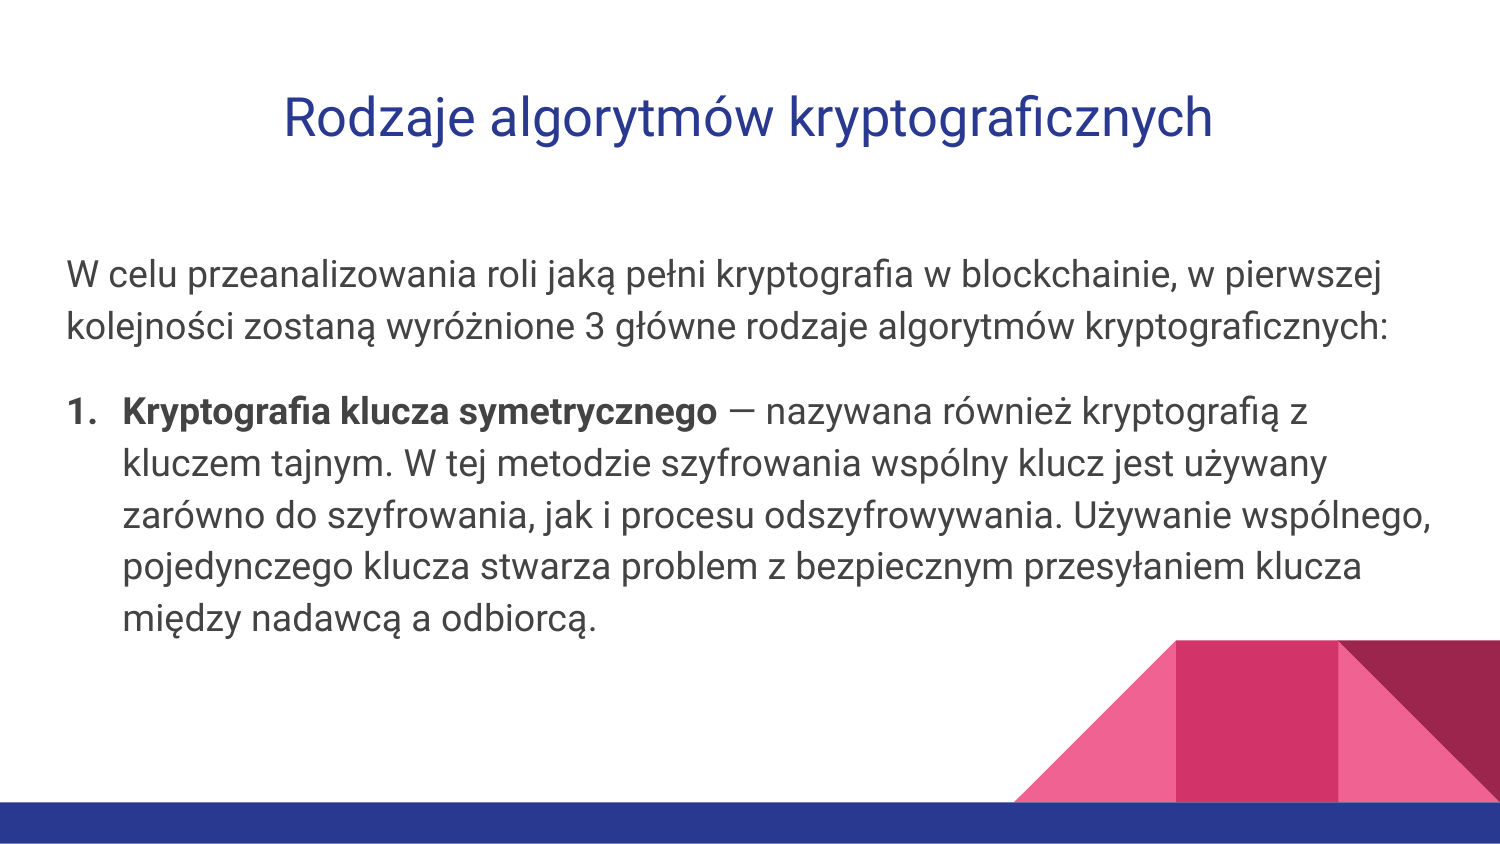

# Rodzaje algorytmów kryptograficznych
W celu przeanalizowania roli jaką pełni kryptografia w blockchainie, w pierwszej kolejności zostaną wyróżnione 3 główne rodzaje algorytmów kryptograficznych:
Kryptografia klucza symetrycznego — nazywana również kryptografią z kluczem tajnym. W tej metodzie szyfrowania wspólny klucz jest używany zarówno do szyfrowania, jak i procesu odszyfrowywania. Używanie wspólnego, pojedynczego klucza stwarza problem z bezpiecznym przesyłaniem klucza między nadawcą a odbiorcą.